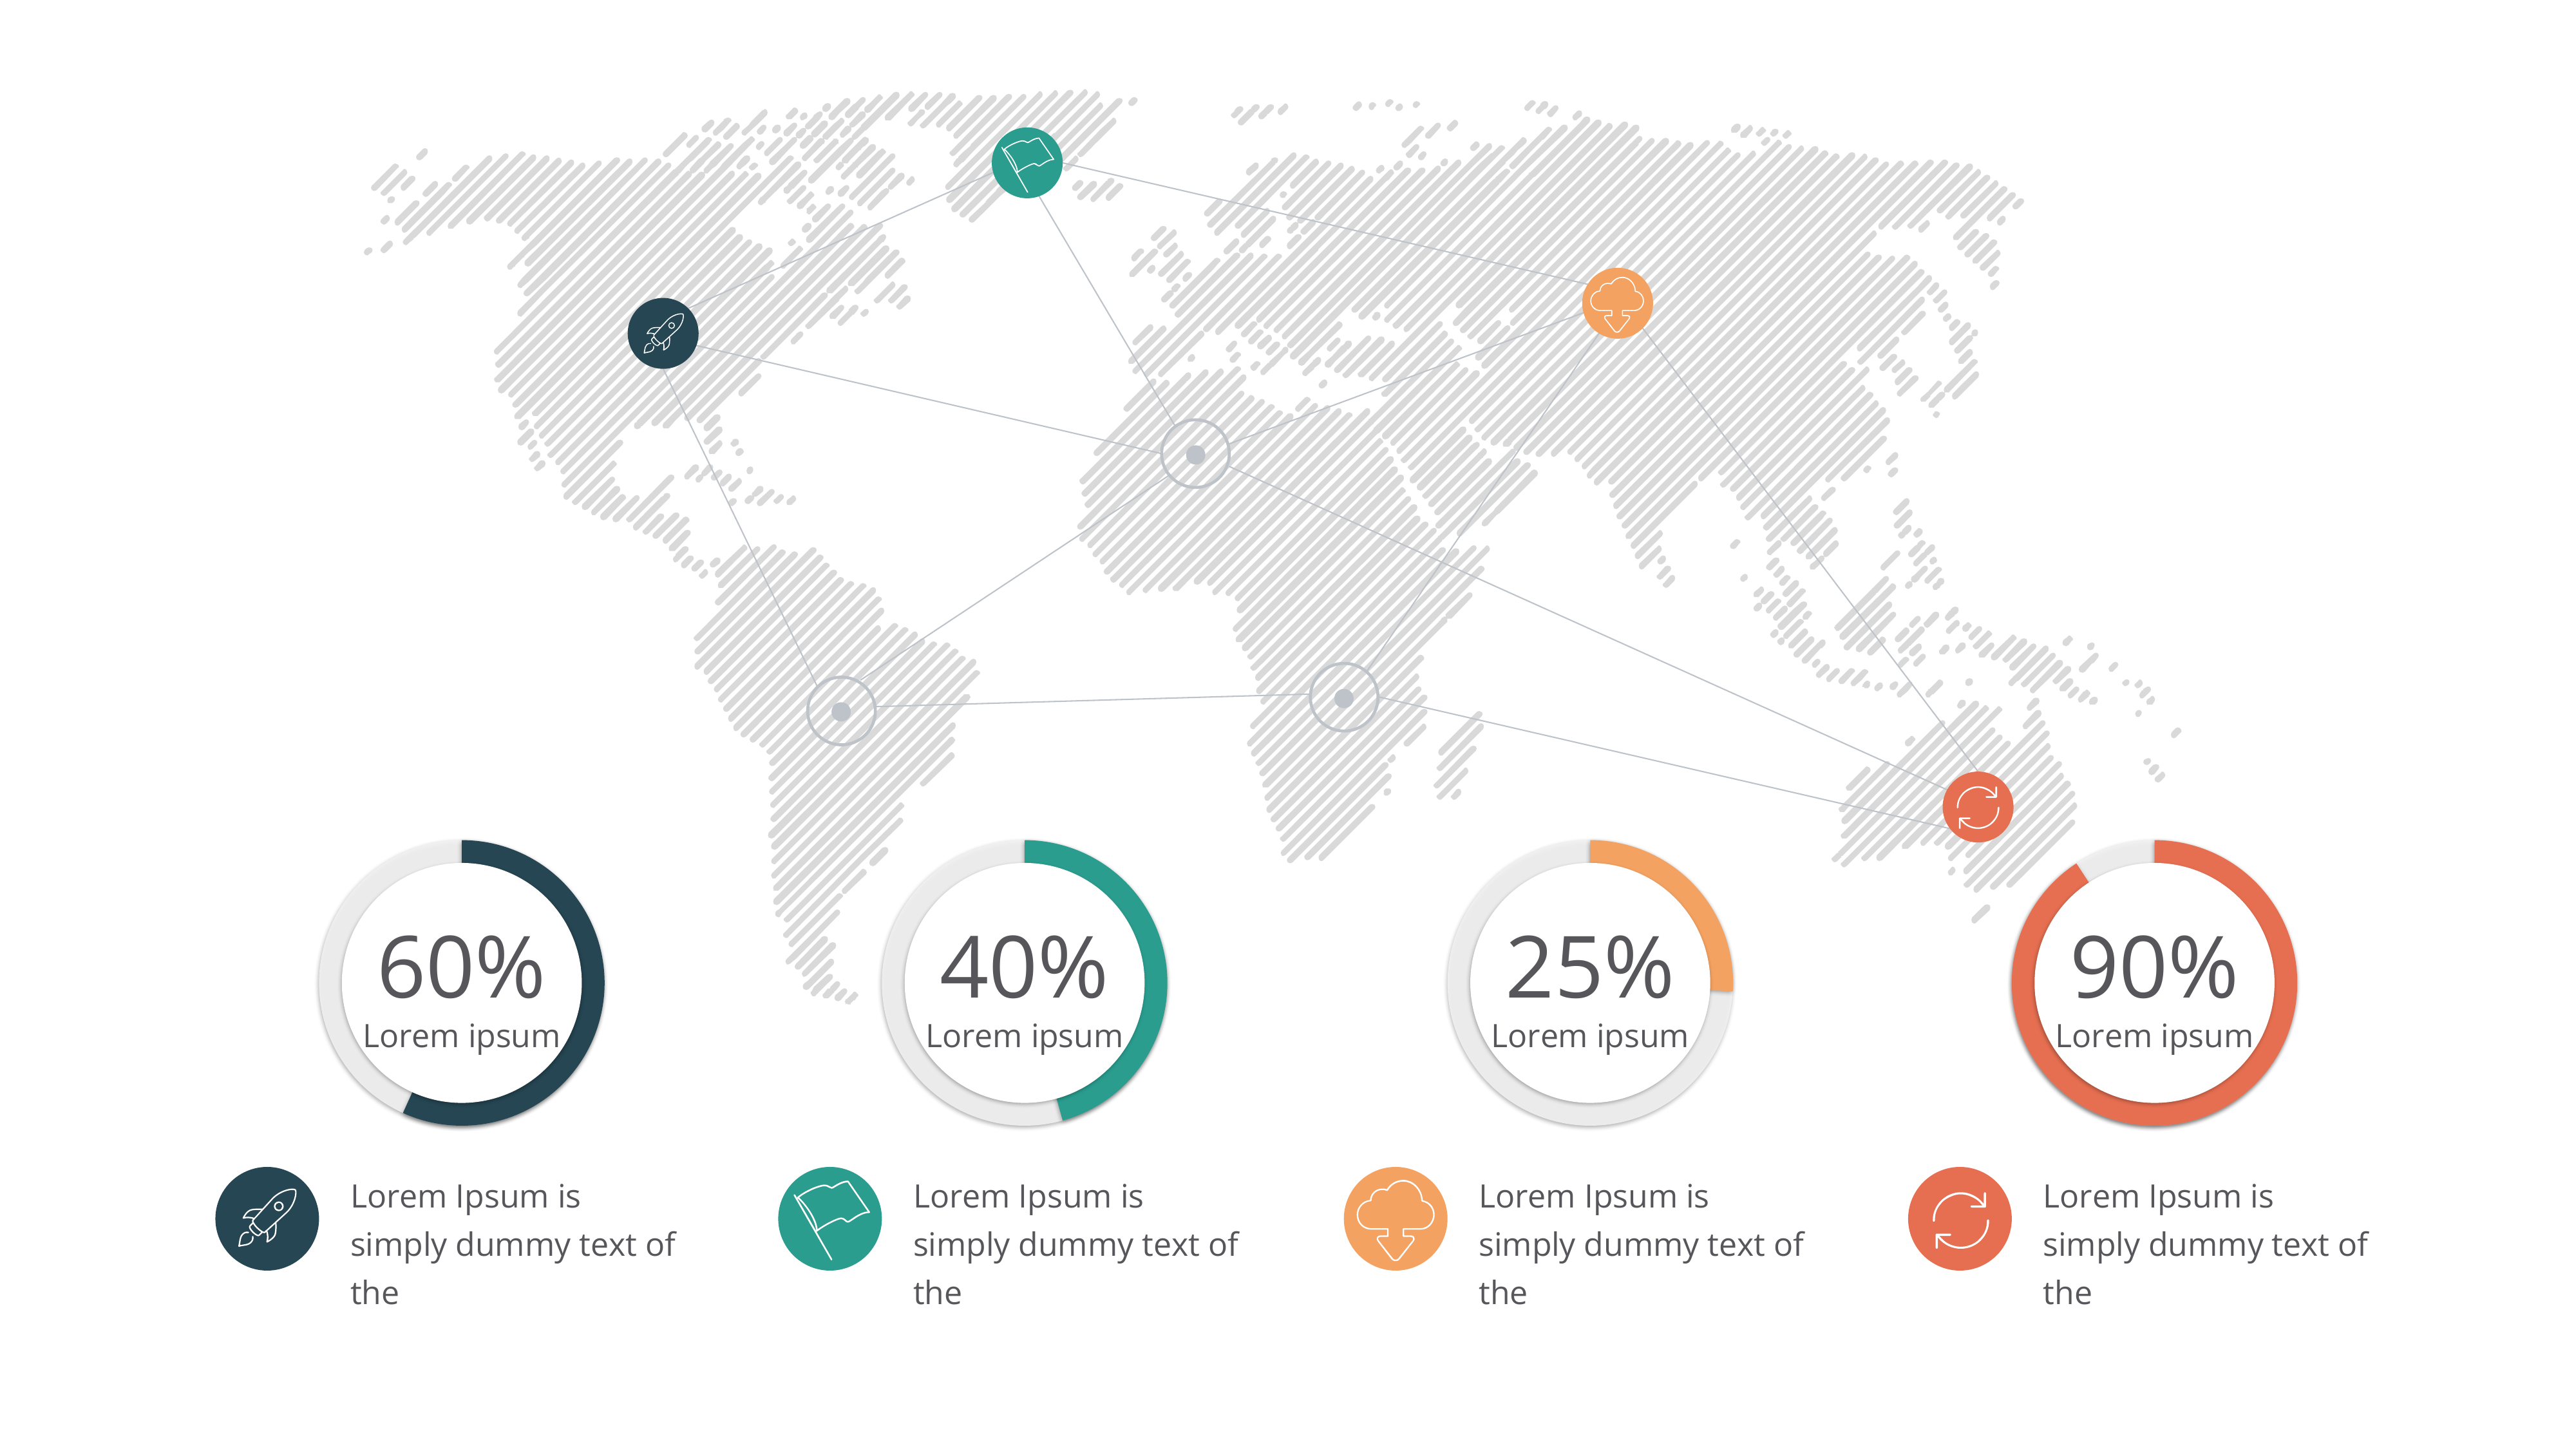

60%
Lorem ipsum

40%
Lorem ipsum

25%
Lorem ipsum

90%
Lorem ipsum
Lorem Ipsum is simply dummy text of the
Lorem Ipsum is simply dummy text of the
Lorem Ipsum is simply dummy text of the
Lorem Ipsum is simply dummy text of the